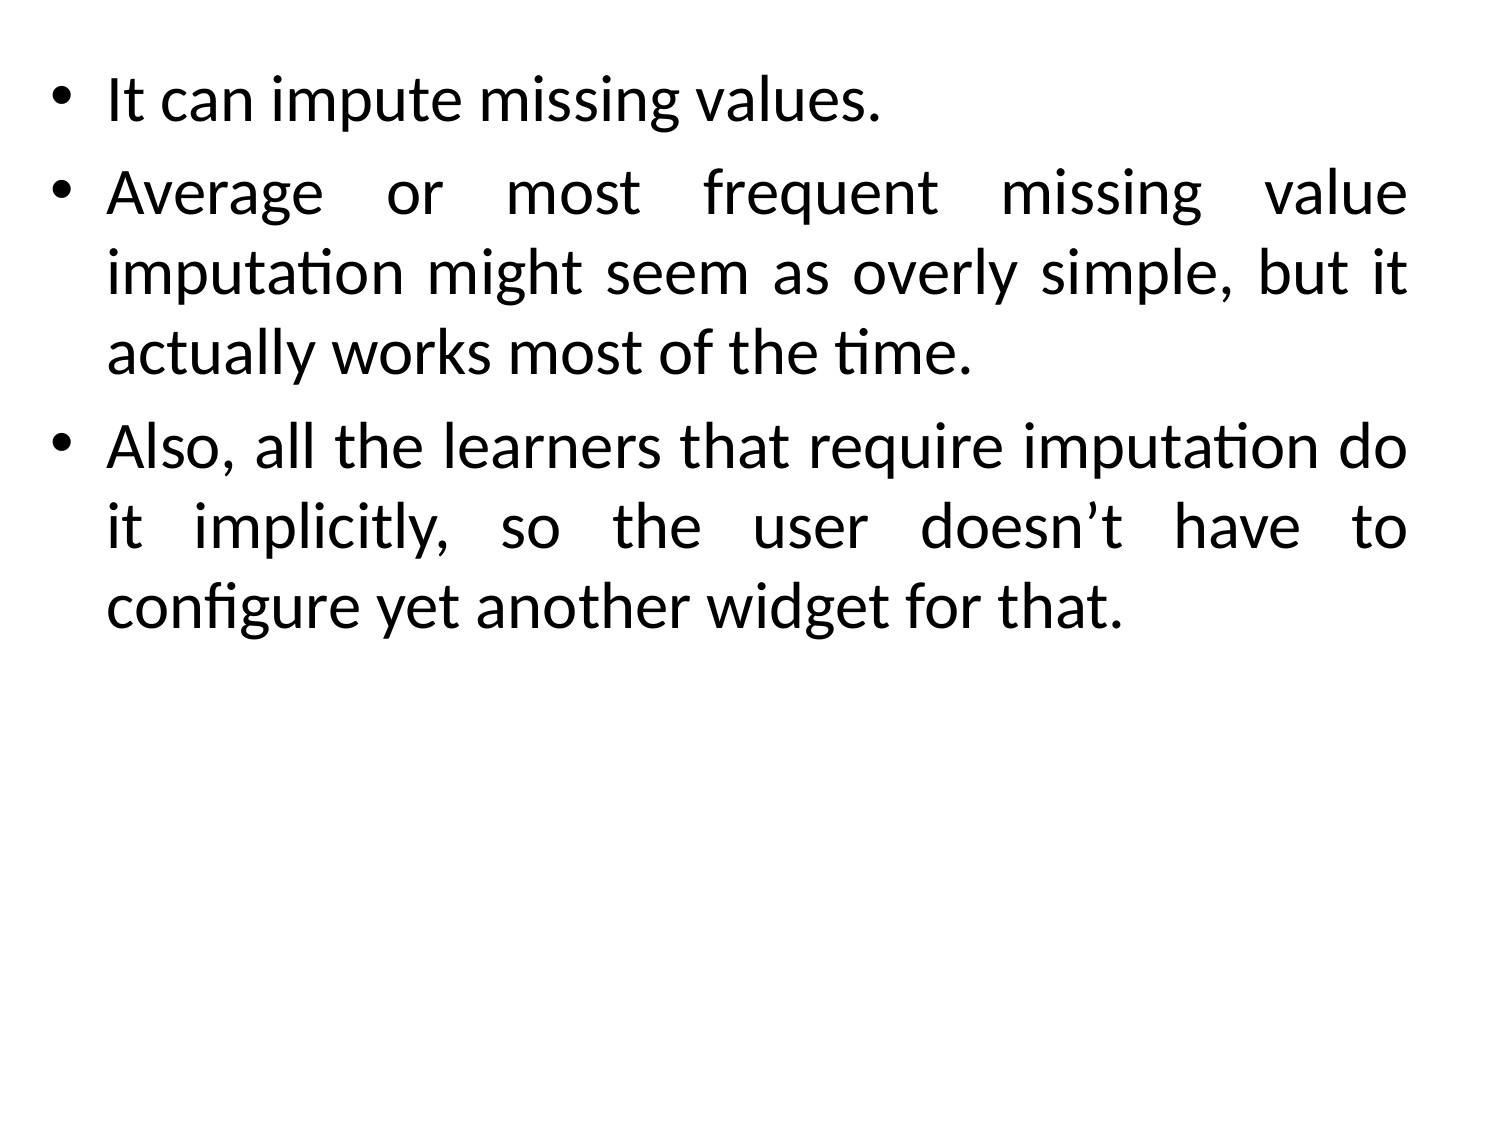

It can impute missing values.
Average or most frequent missing value imputation might seem as overly simple, but it actually works most of the time.
Also, all the learners that require imputation do it implicitly, so the user doesn’t have to configure yet another widget for that.